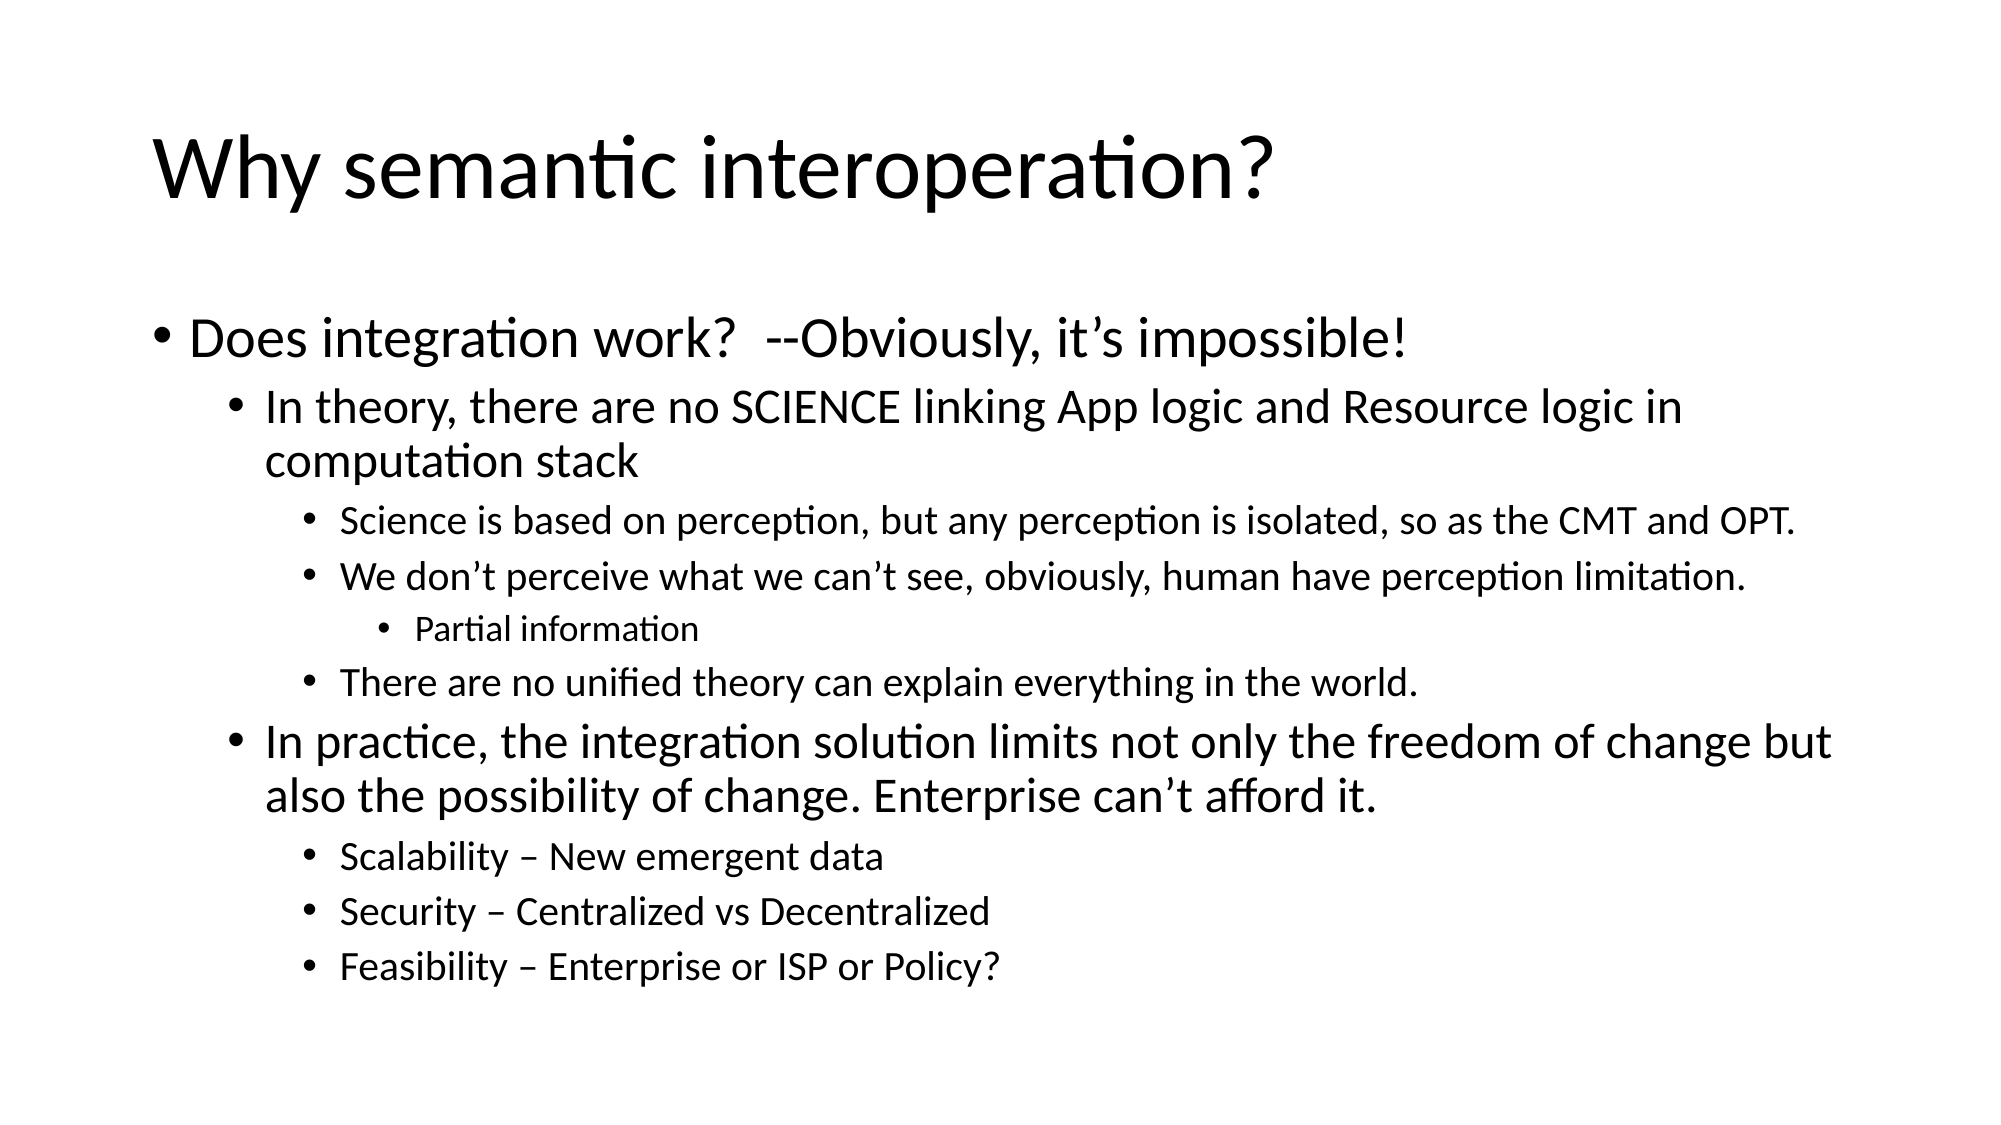

# Why semantic interoperation?
Does integration work?  --Obviously, it’s impossible!
In theory, there are no SCIENCE linking App logic and Resource logic in computation stack
Science is based on perception, but any perception is isolated, so as the CMT and OPT.
We don’t perceive what we can’t see, obviously, human have perception limitation.
Partial information
There are no unified theory can explain everything in the world.
In practice, the integration solution limits not only the freedom of change but also the possibility of change. Enterprise can’t afford it.
Scalability – New emergent data
Security – Centralized vs Decentralized
Feasibility – Enterprise or ISP or Policy?